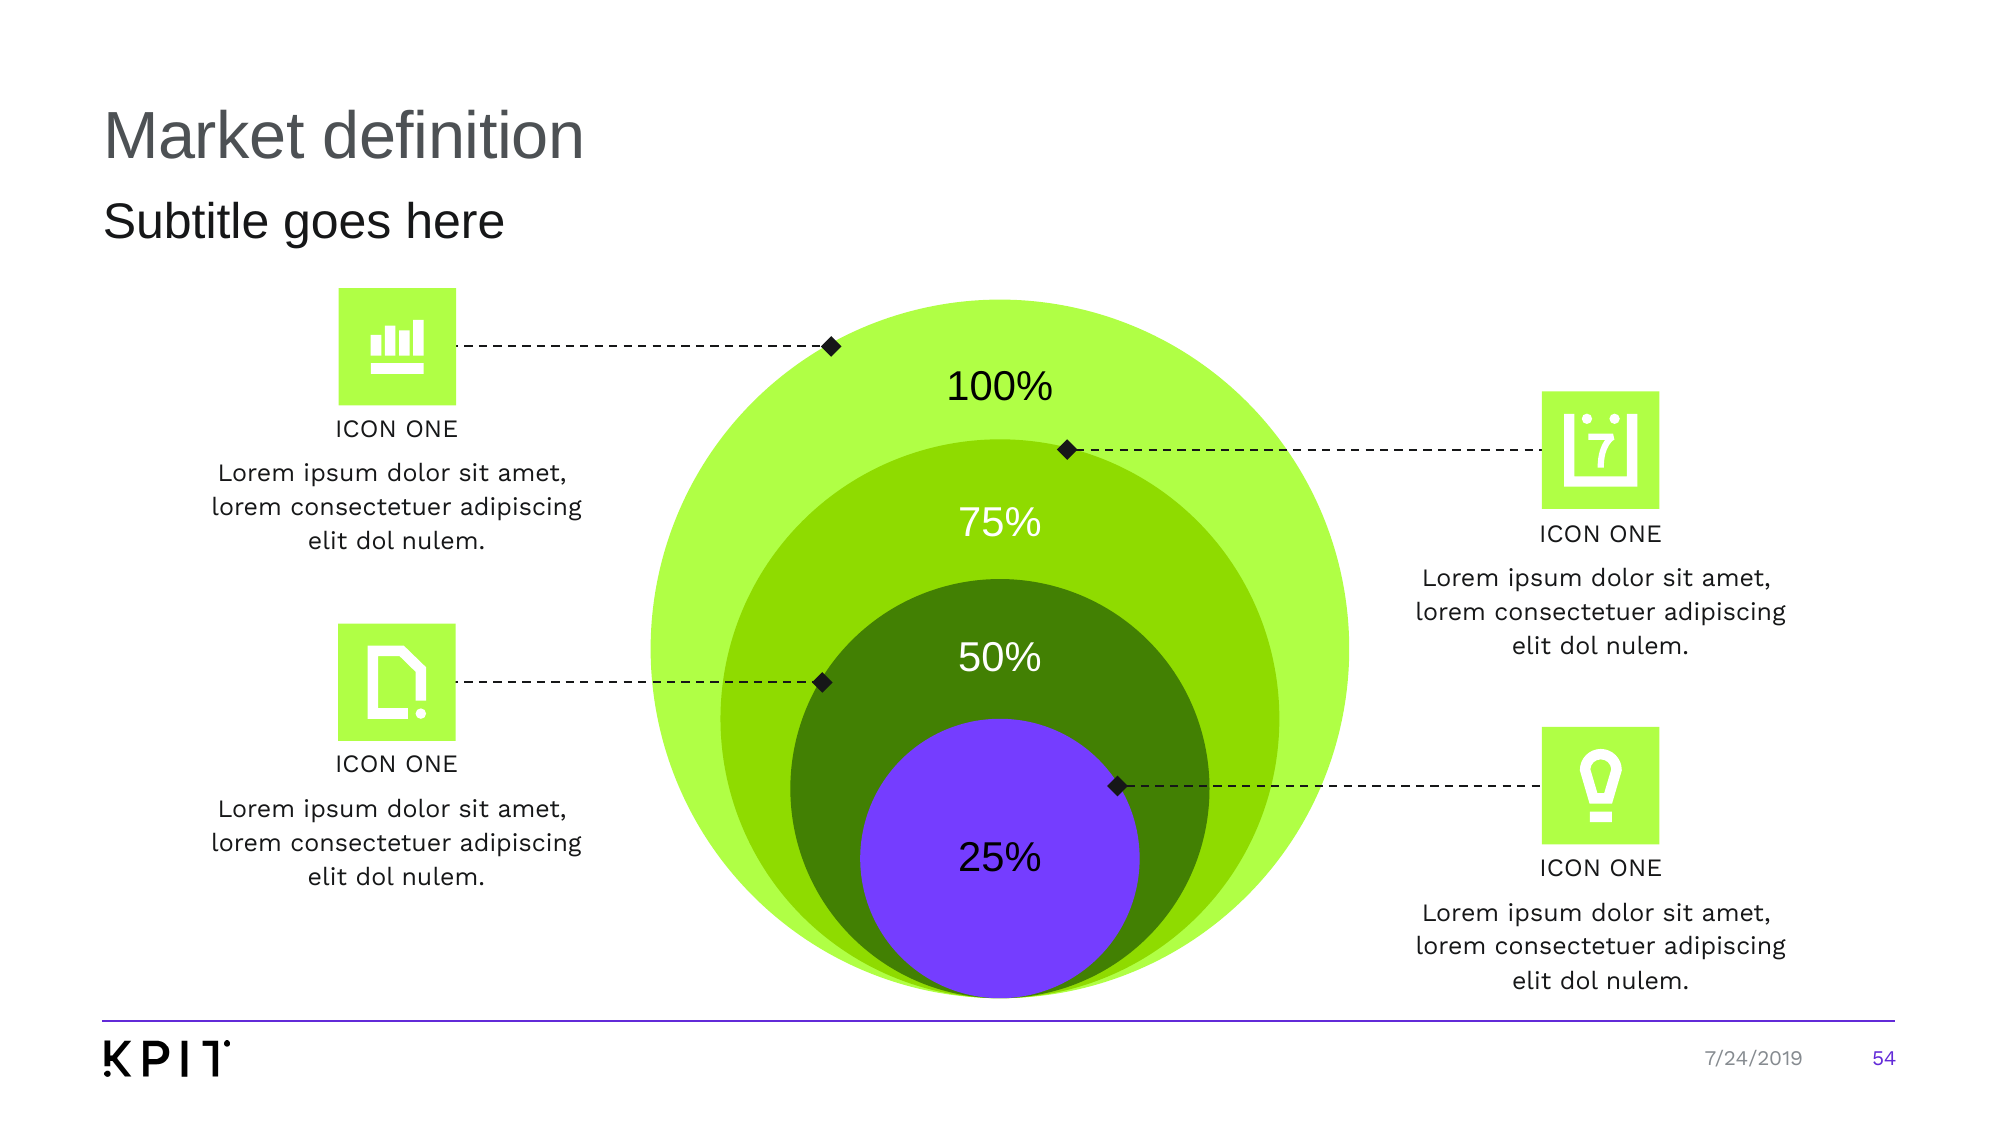

# Market definition
Subtitle goes here

100%
75%
50%
25%

ICON ONE
Lorem ipsum dolor sit amet,
lorem consectetuer adipiscing elit dol nulem.
ICON ONE
Lorem ipsum dolor sit amet,
lorem consectetuer adipiscing elit dol nulem.

ICON ONE
Lorem ipsum dolor sit amet,
lorem consectetuer adipiscing elit dol nulem.
ICON ONE
Lorem ipsum dolor sit amet,
lorem consectetuer adipiscing elit dol nulem.
54
7/24/2019